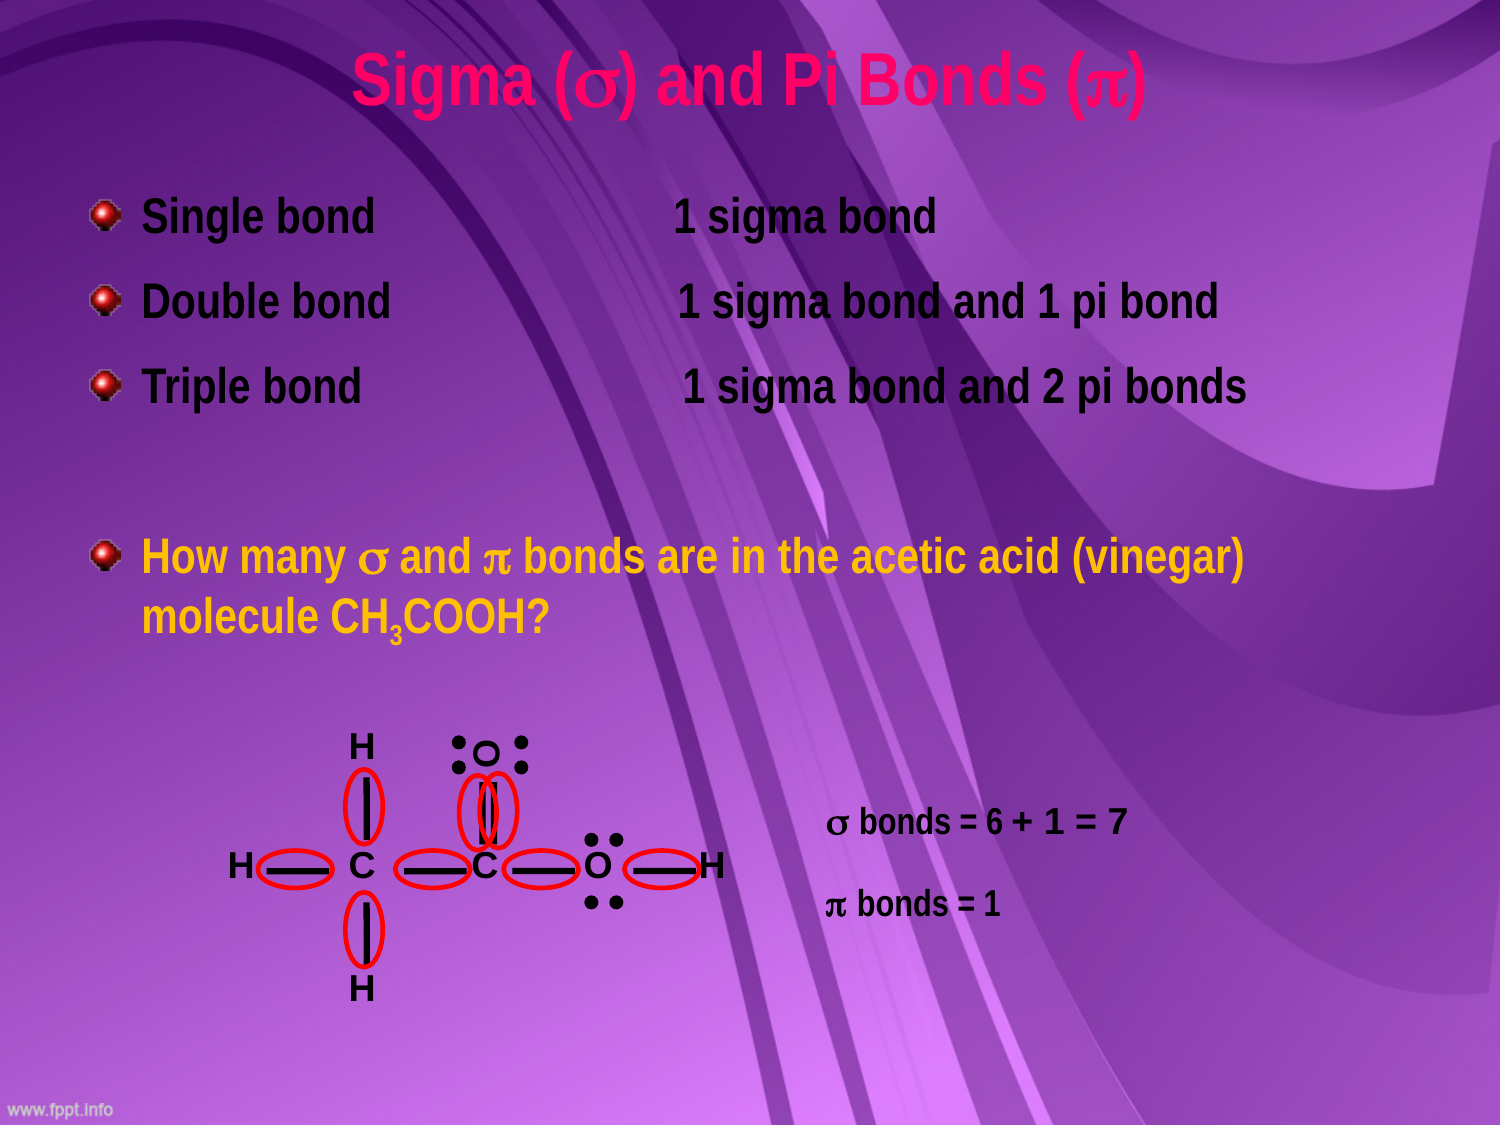

Sigma (σ) and Pi Bonds (π)
Single bond                          1 sigma bond
Double bond                         1 sigma bond and 1 pi bond
Triple bond                            1 sigma bond and 2 pi bonds

How many σ and π bonds are in the acetic acid (vinegar) molecule CH3COOH?

H

O

H
C
O

H
C

H

σ bonds = 6
+ 1 = 7

π bonds = 1